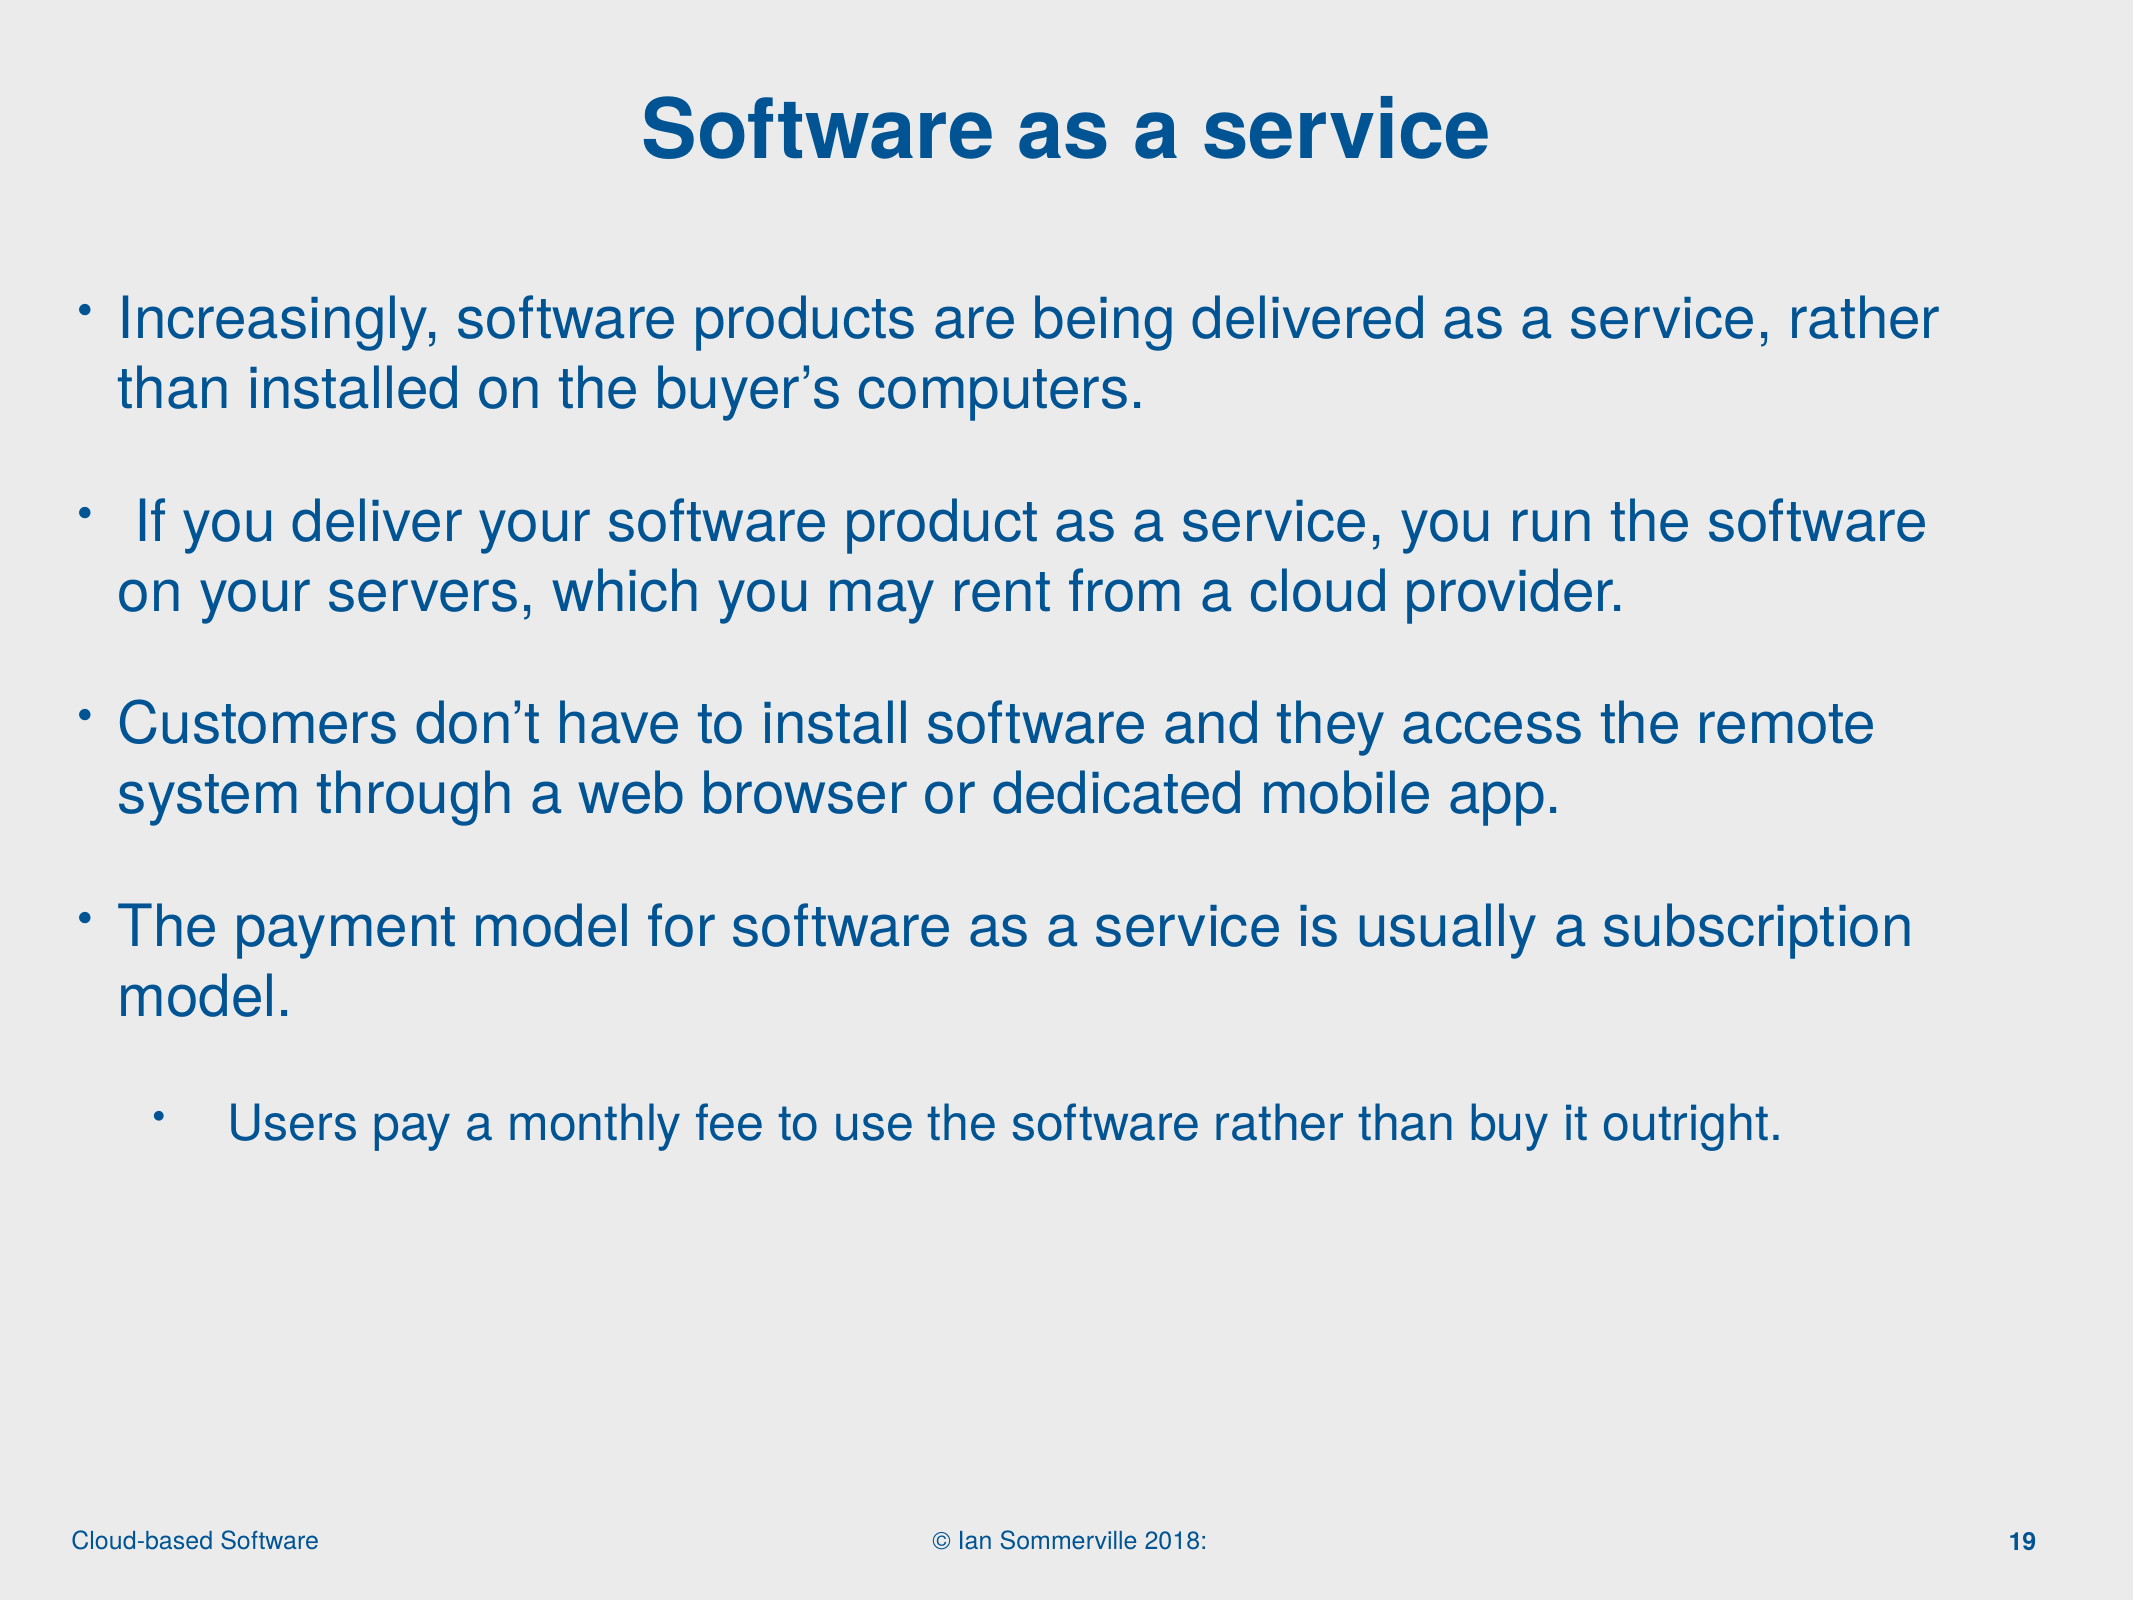

# Software as a service
Increasingly, software products are being delivered as a service, rather than installed on the buyer’s computers.
 If you deliver your software product as a service, you run the software on your servers, which you may rent from a cloud provider.
Customers don’t have to install software and they access the remote system through a web browser or dedicated mobile app.
The payment model for software as a service is usually a subscription model.
Users pay a monthly fee to use the software rather than buy it outright.
19